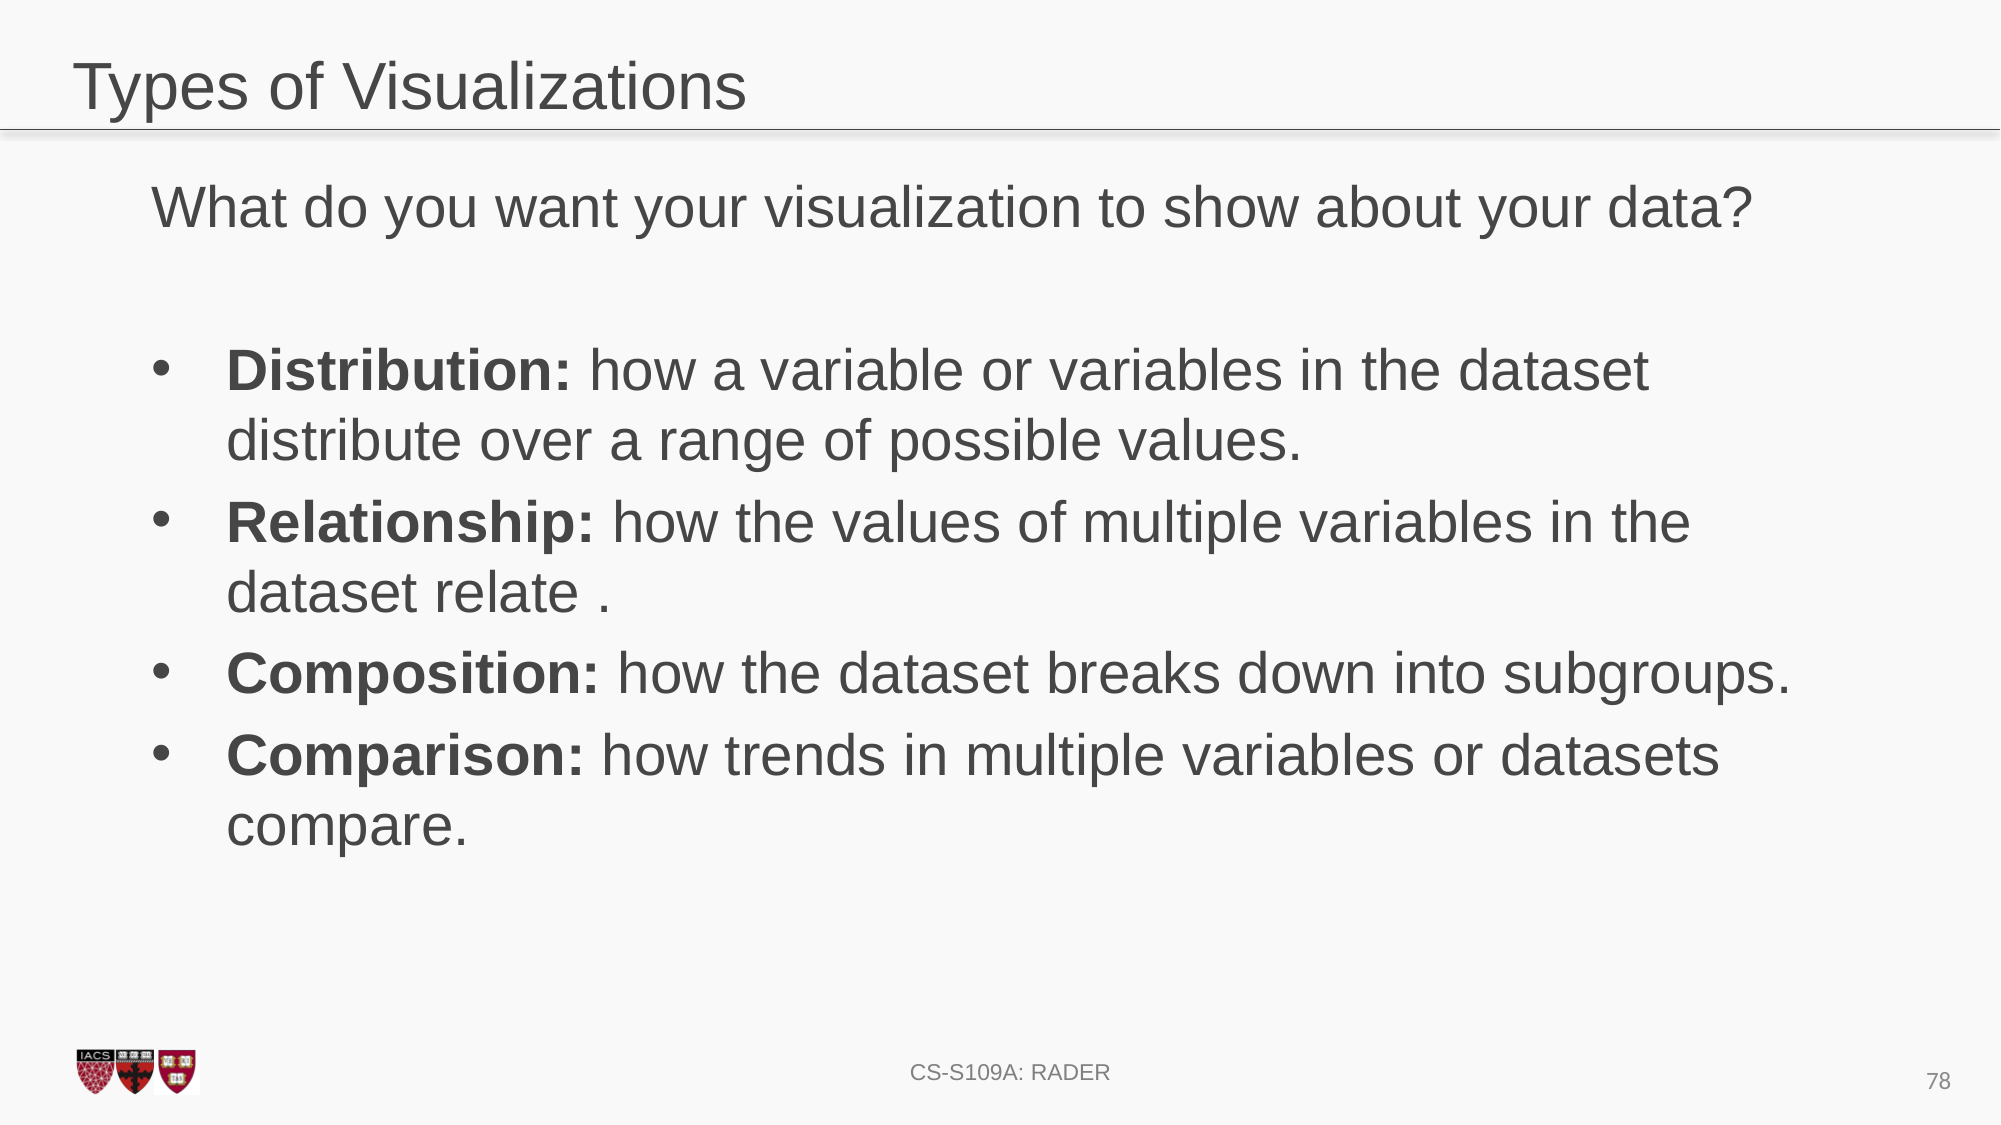

# Types of Visualizations
What do you want your visualization to show about your data?

Distribution: how a variable or variables in the dataset distribute over a range of possible values.
Relationship: how the values of multiple variables in the dataset relate .
Composition: how the dataset breaks down into subgroups.
Comparison: how trends in multiple variables or datasets compare.
78